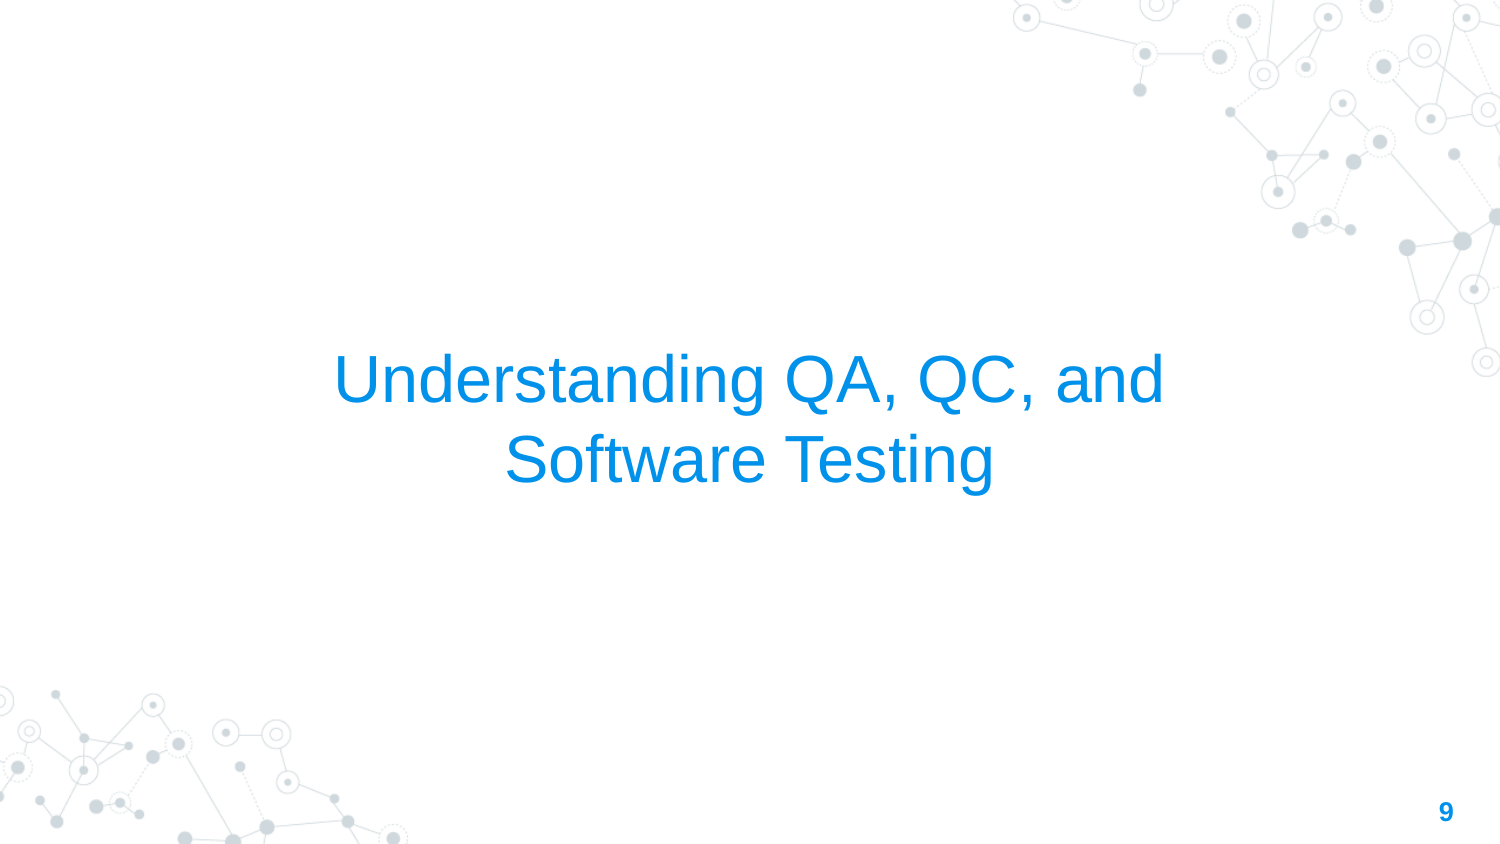

# Understanding QA, QC, and Software Testing
9